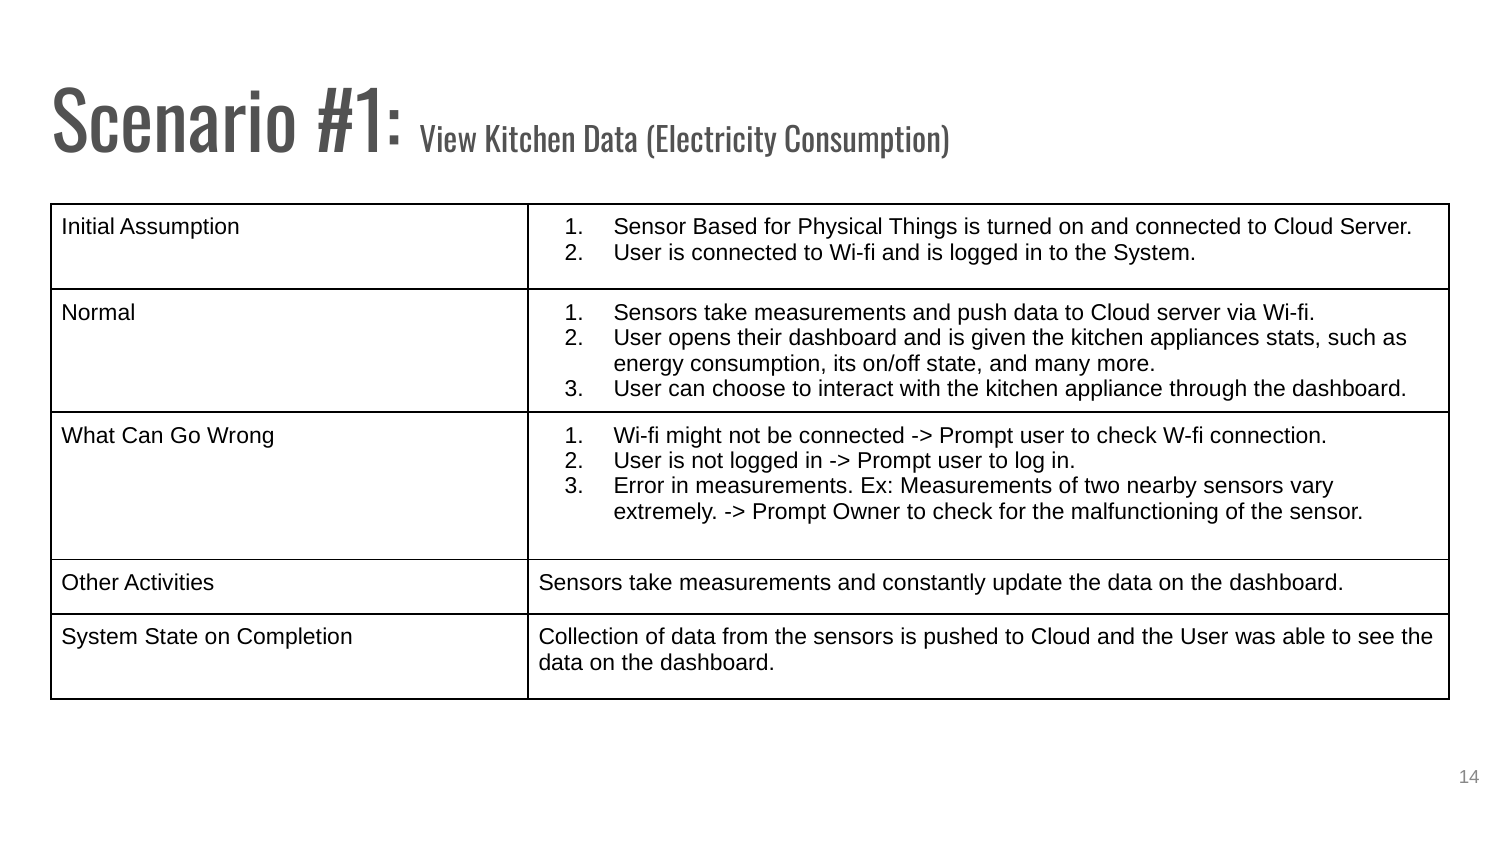

# Scenario #1: View Kitchen Data (Electricity Consumption)

| Initial Assumption | Sensor Based for Physical Things is turned on and connected to Cloud Server. User is connected to Wi-fi and is logged in to the System. |
| --- | --- |
| Normal | Sensors take measurements and push data to Cloud server via Wi-fi. User opens their dashboard and is given the kitchen appliances stats, such as energy consumption, its on/off state, and many more. User can choose to interact with the kitchen appliance through the dashboard. |
| What Can Go Wrong | Wi-fi might not be connected -> Prompt user to check W-fi connection. User is not logged in -> Prompt user to log in. Error in measurements. Ex: Measurements of two nearby sensors vary extremely. -> Prompt Owner to check for the malfunctioning of the sensor. |
| Other Activities | Sensors take measurements and constantly update the data on the dashboard. |
| System State on Completion | Collection of data from the sensors is pushed to Cloud and the User was able to see the data on the dashboard. |
14